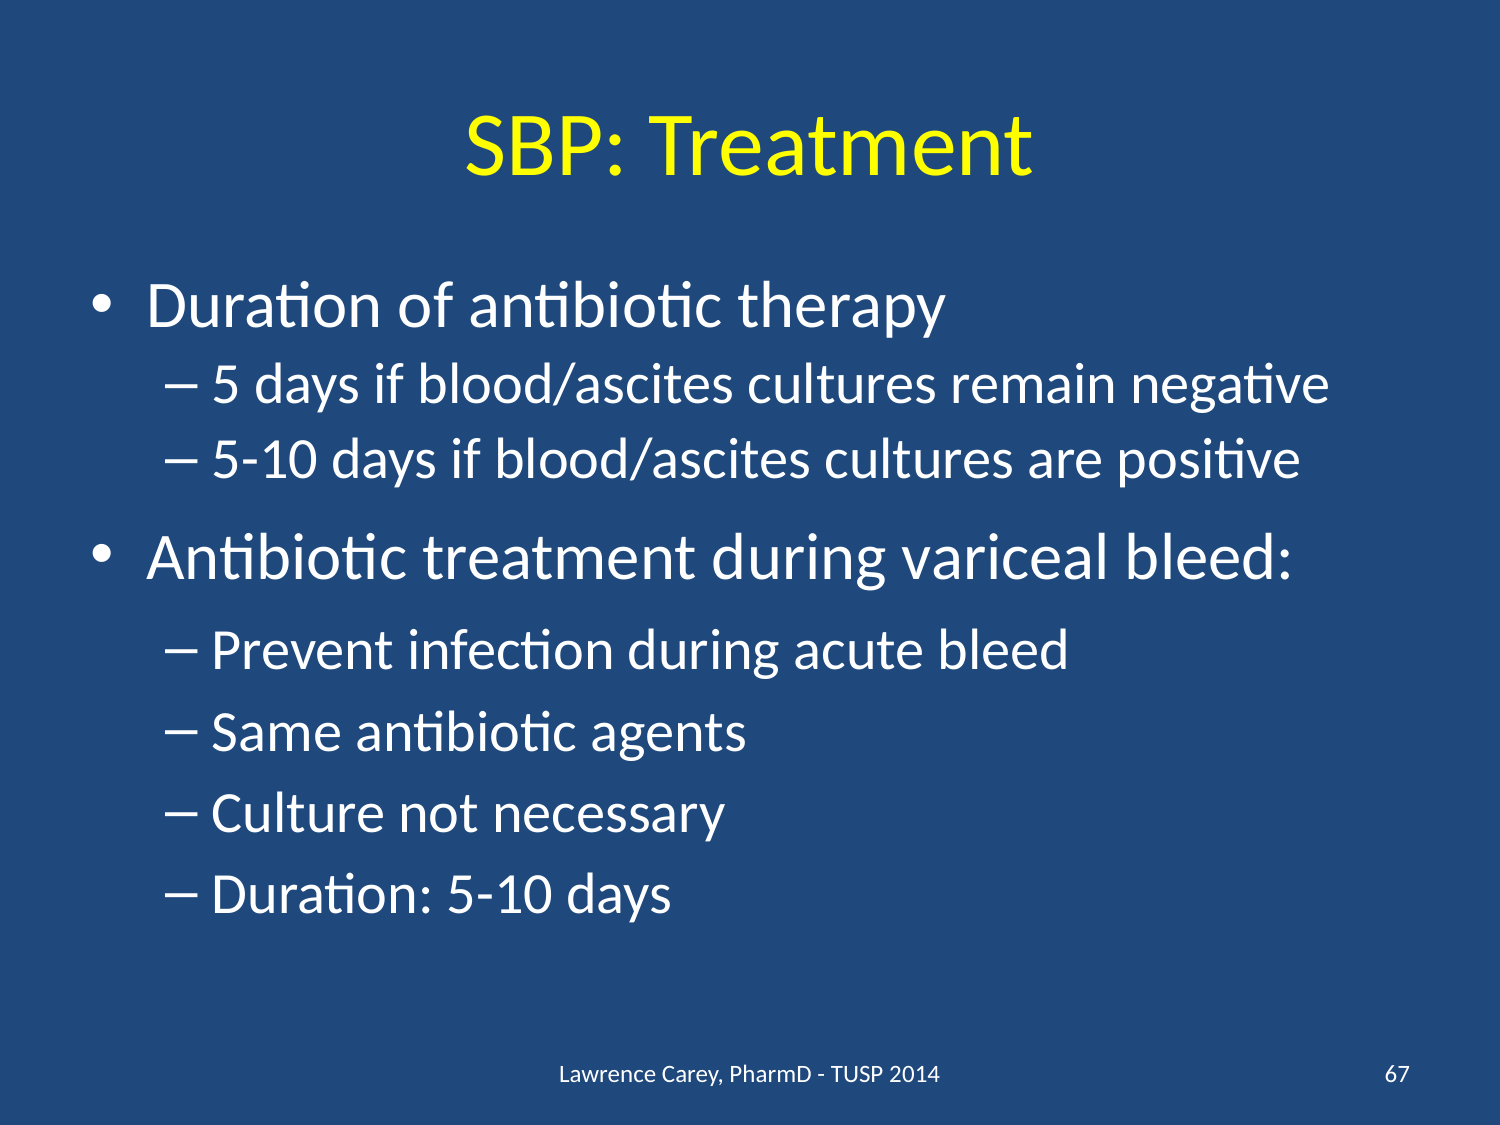

# SBP: Treatment
Duration of antibiotic therapy
5 days if blood/ascites cultures remain negative
5-10 days if blood/ascites cultures are positive
Antibiotic treatment during variceal bleed:
Prevent infection during acute bleed
Same antibiotic agents
Culture not necessary
Duration: 5-10 days

Lawrence Carey, PharmD - TUSP 2014
67